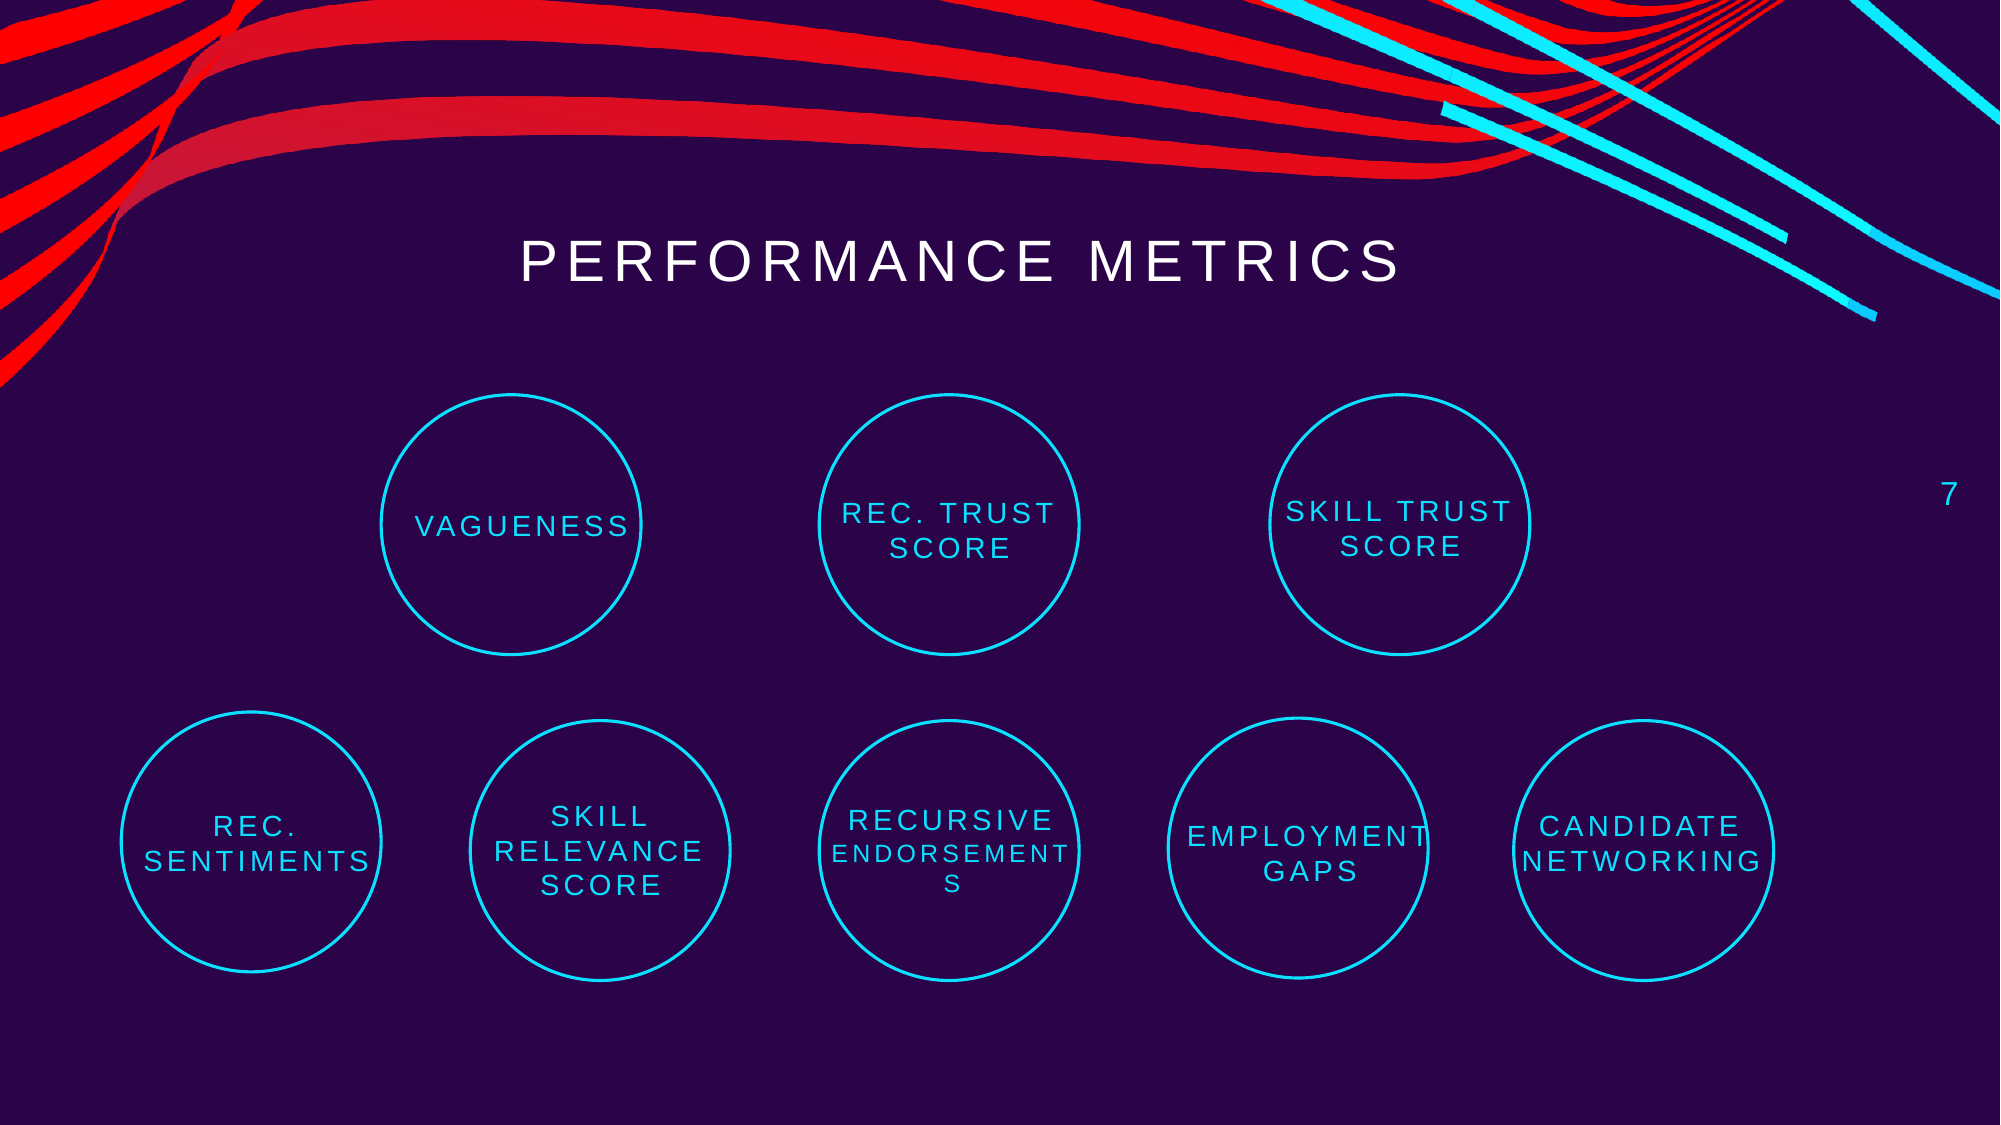

# PERFORmance metrics

vagueness
SKILL TRUST Score
Rec. TRUST score
7

REC. Sentiments
candidate networking
Recursive endorsements
Skill relevance score
Employment gaps